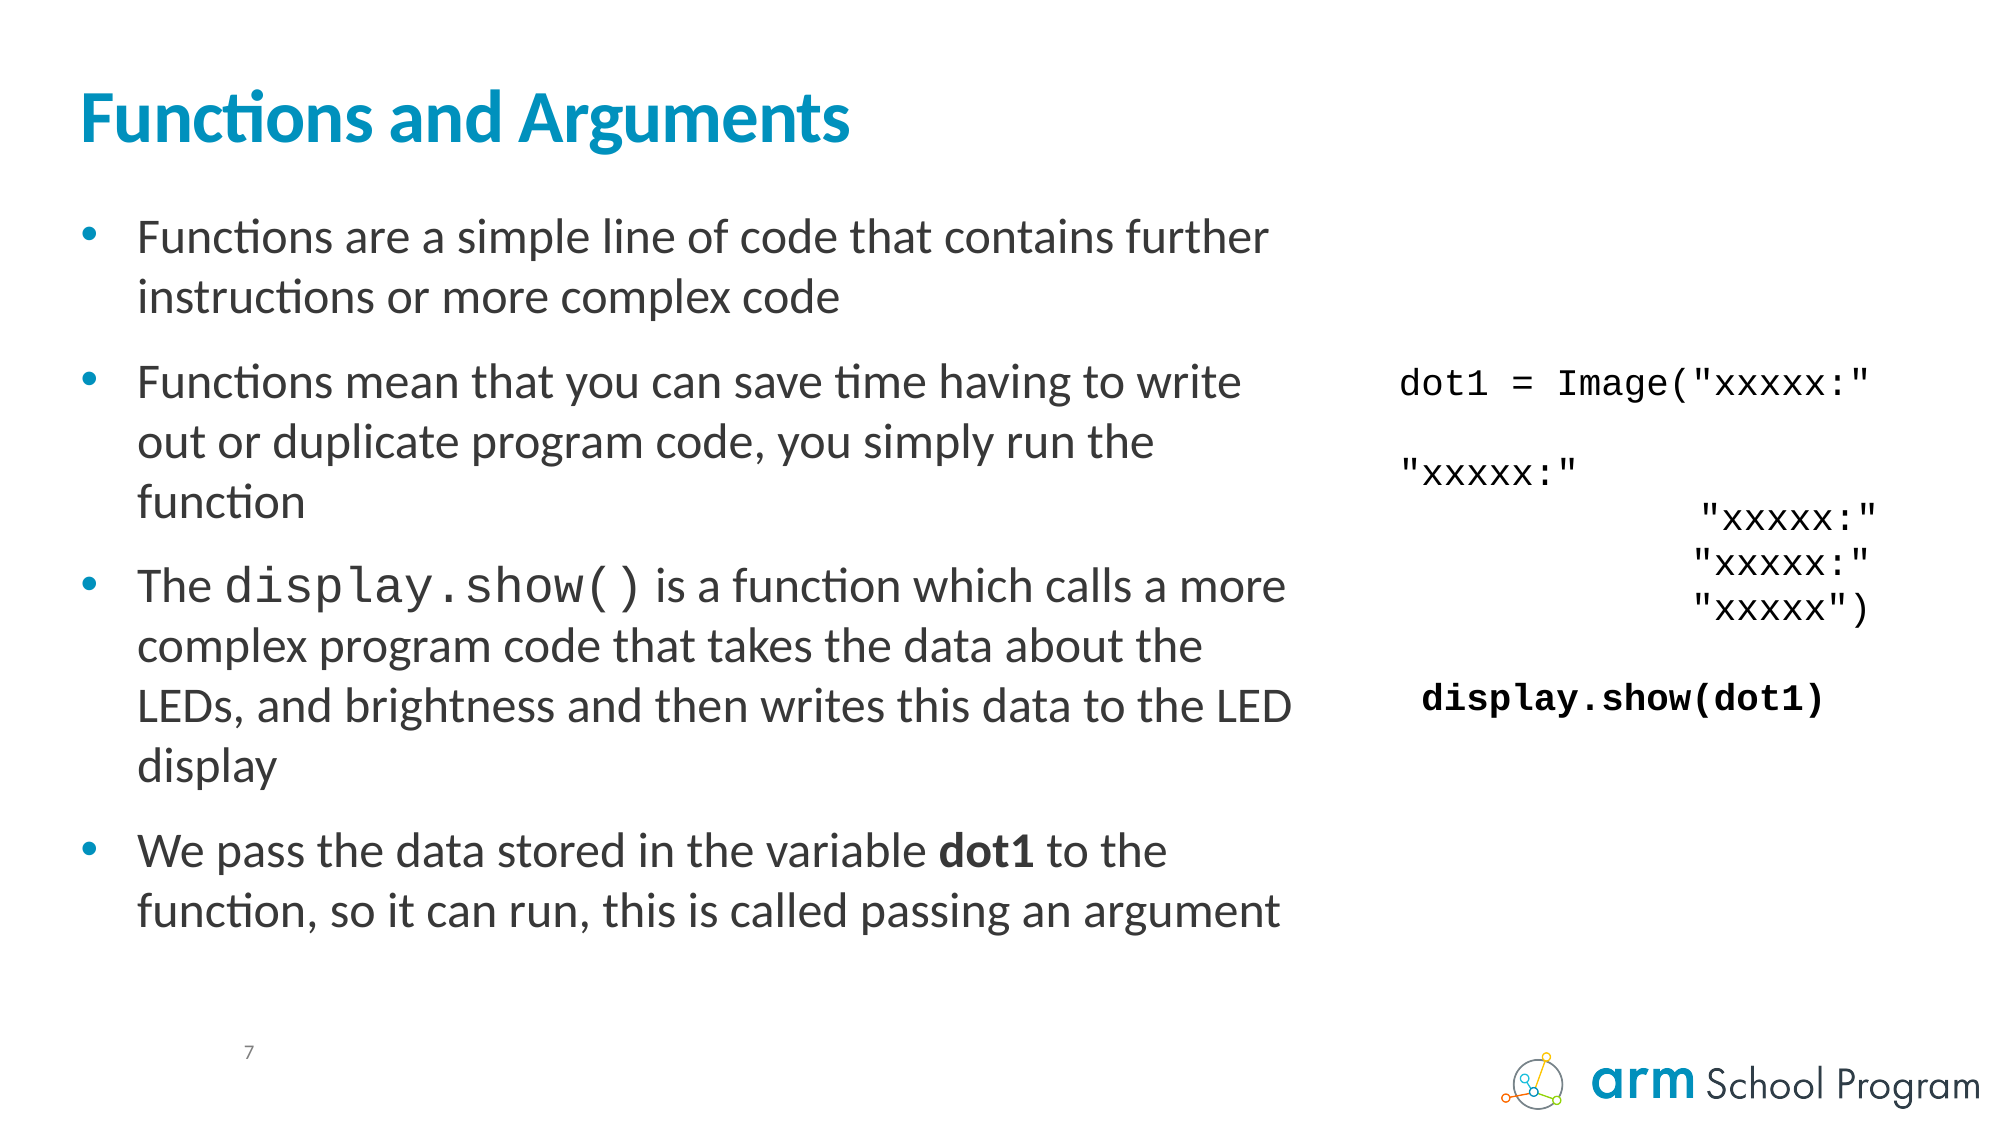

# Functions and Arguments
Functions are a simple line of code that contains further instructions or more complex code
Functions mean that you can save time having to write out or duplicate program code, you simply run the function
The display.show() is a function which calls a more complex program code that takes the data about the LEDs, and brightness and then writes this data to the LED display
We pass the data stored in the variable dot1 to the function, so it can run, this is called passing an argument

dot1 = Image("xxxxx:"             		"xxxxx:"
		"xxxxx:"
             "xxxxx:"
             "xxxxx")

 display.show(dot1)